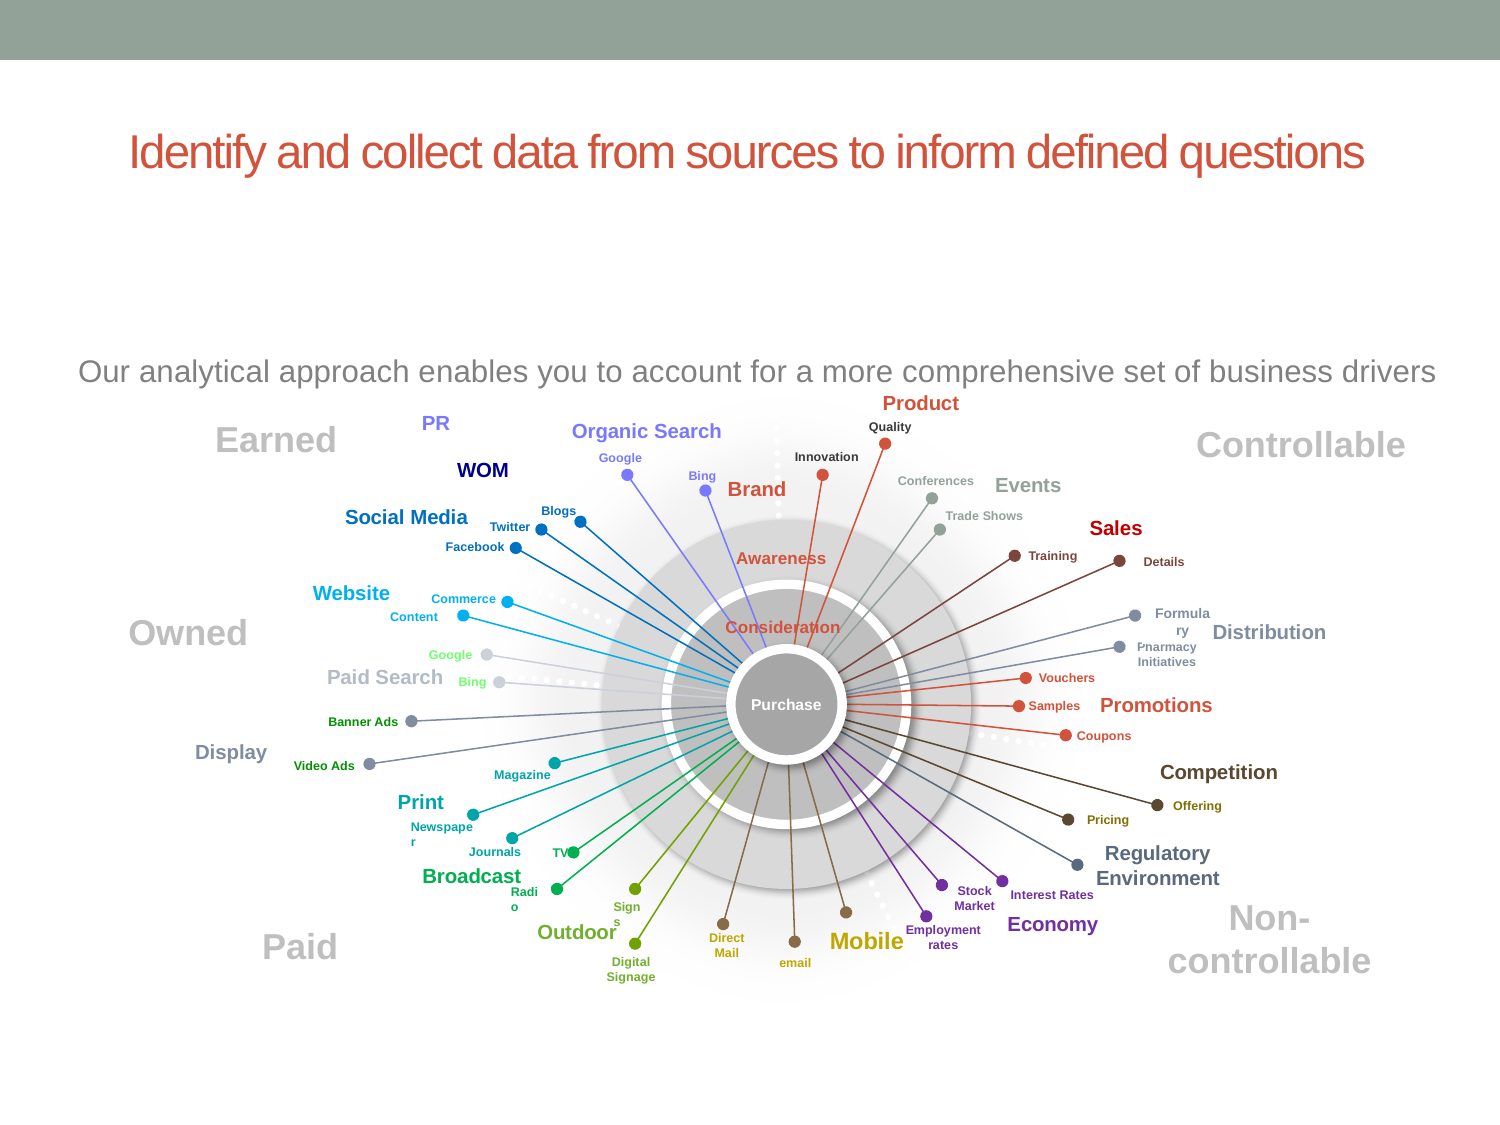

# Identify and collect data from sources to inform defined questions
Our analytical approach enables you to account for a more comprehensive set of business drivers
Product

PR
Earned
Organic Search
Quality
Controllable
Innovation
Google
WOM
Bing
Conferences
Events
Brand
Blogs
Social Media
Trade Shows
Sales
Twitter

Facebook
Awareness
Training
Details
Website

Commerce
Formulary
Displays
Content
Owned
Consideration
Distribution
Pharmacy Initiatives
Google
Purchase
Paid Search
Vouchers
Bing
Promotions
Samples
Banner Ads
Coupons
Display
Video Ads
Competition
Magazine
Print
Offering
Pricing
Newspaper
Regulatory Environment
Journals
TV
Broadcast
Stock
Market
Radio
Interest Rates
Non-controllable
Signs
Economy
Outdoor
Employment
rates
Paid
Mobile
Direct Mail
Digital Signage
email
31